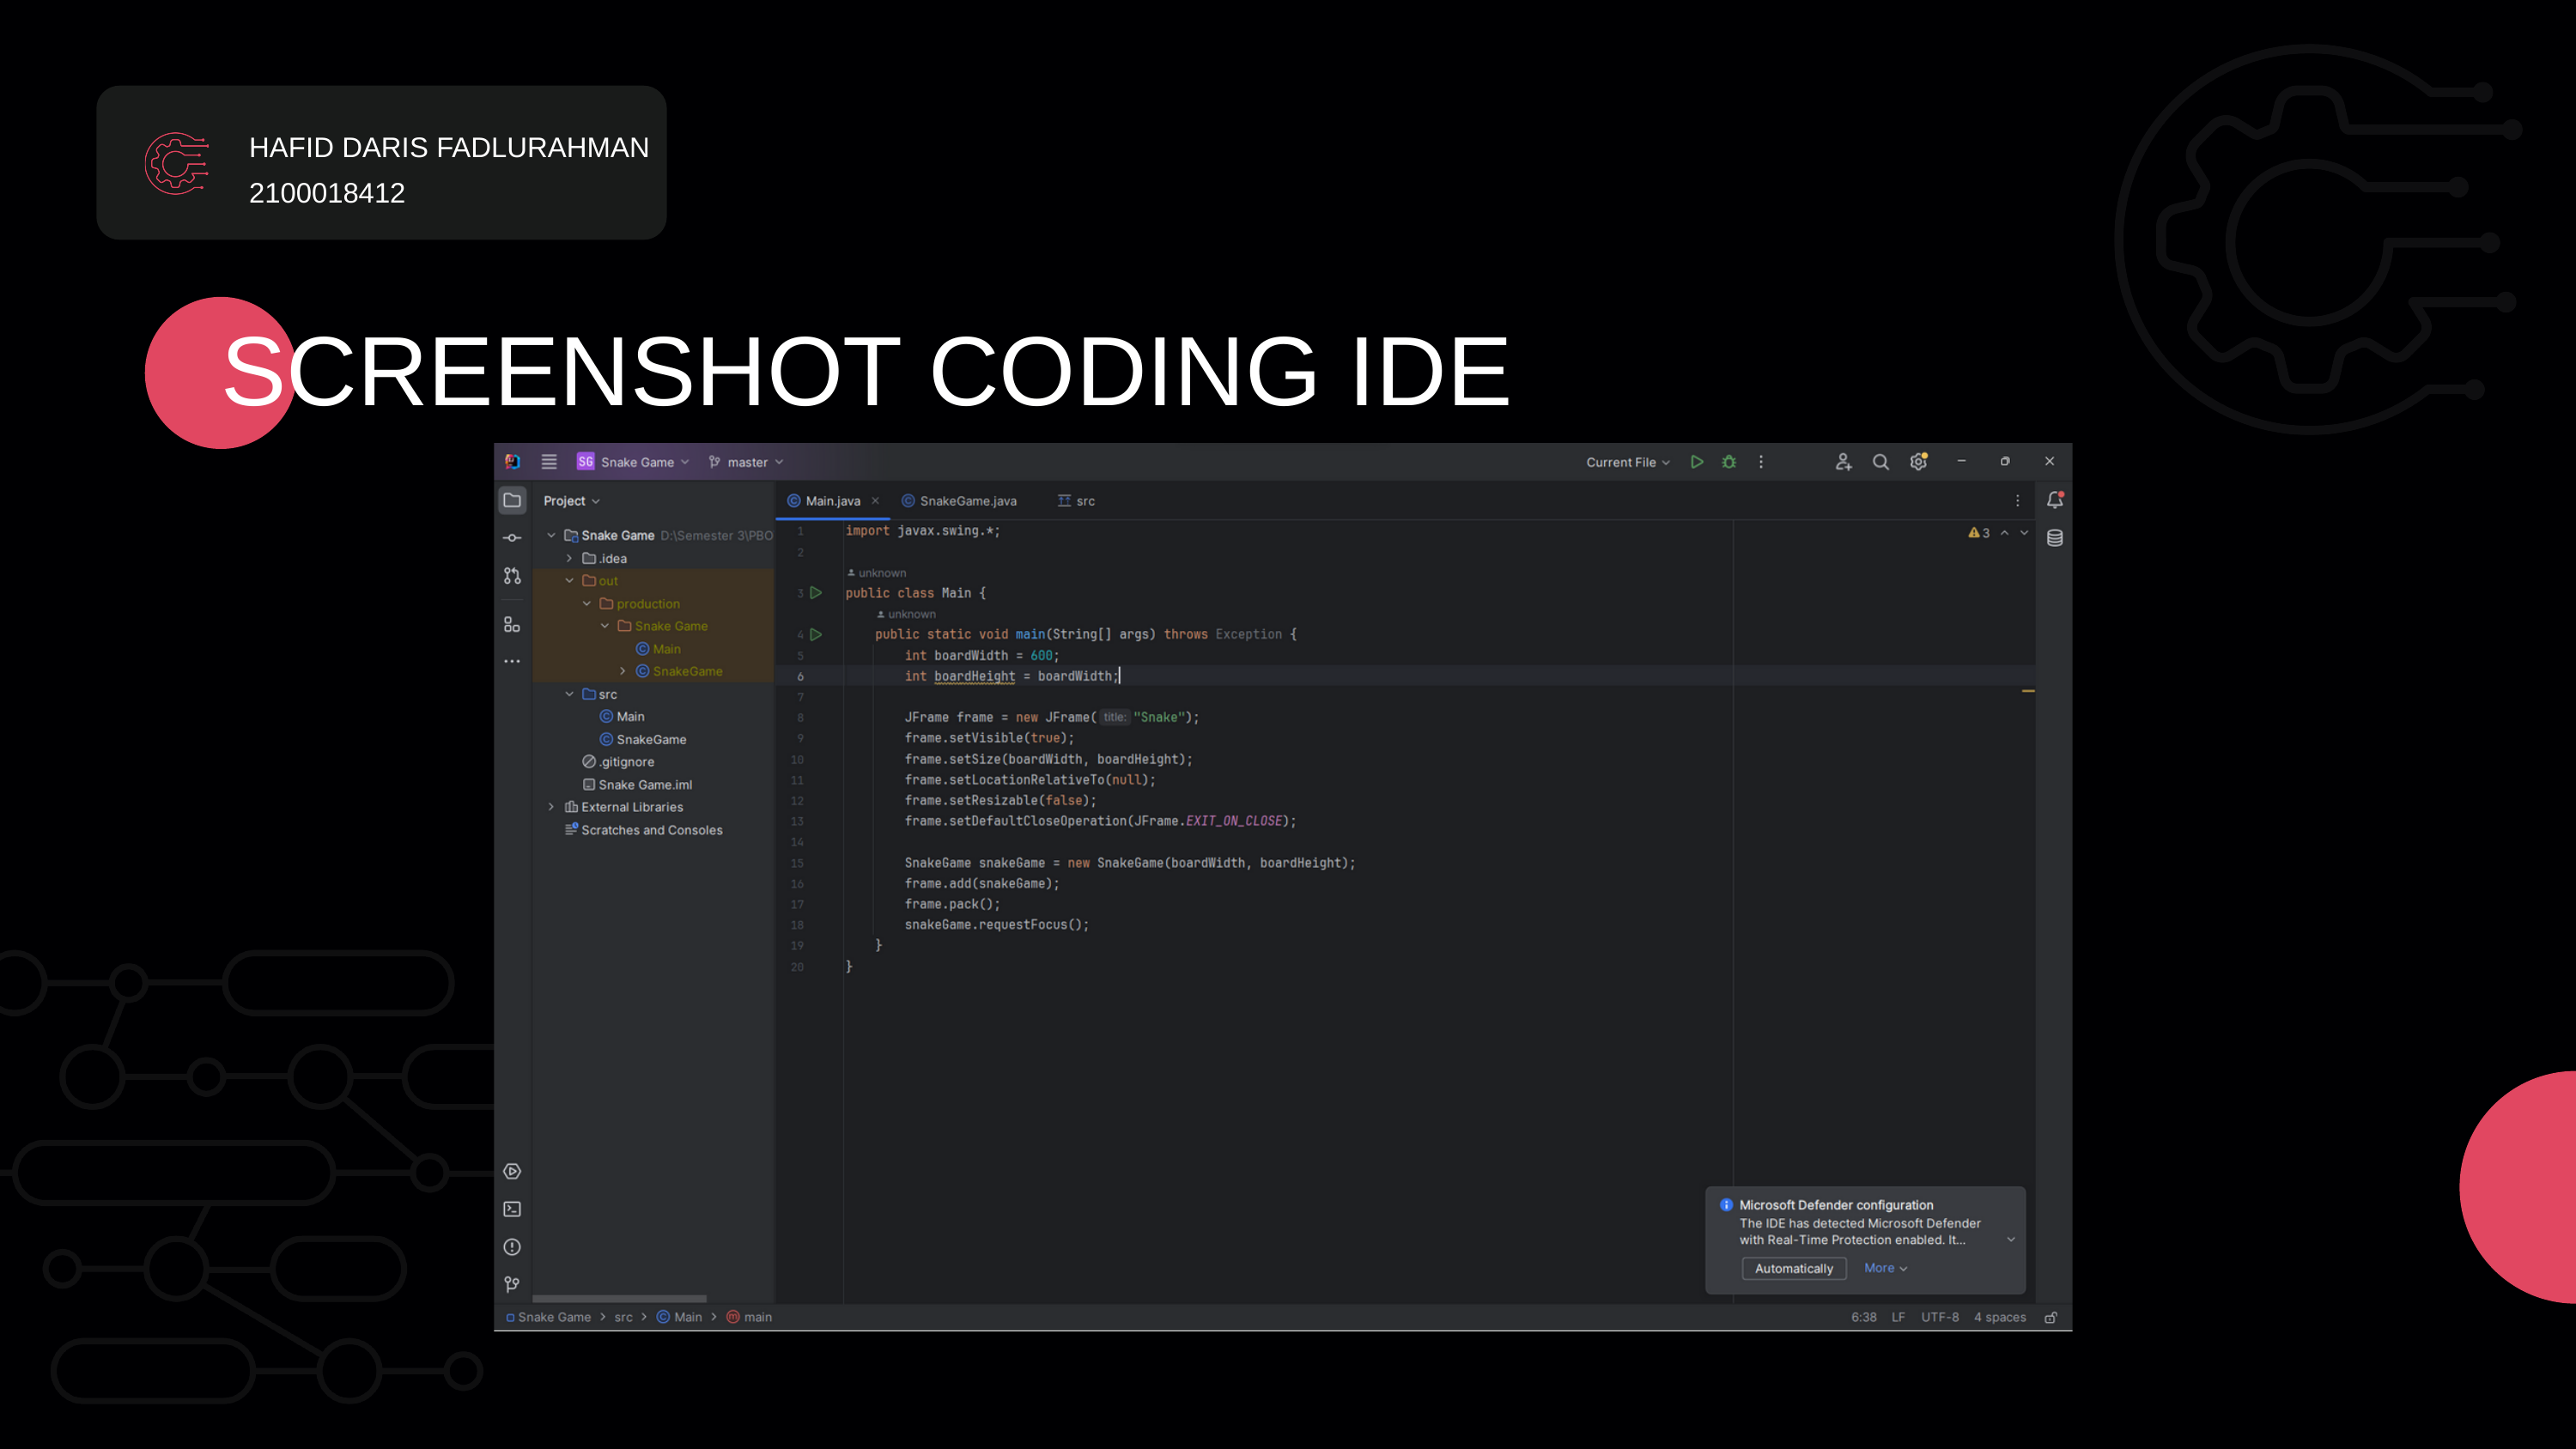

HAFID DARIS FADLURAHMAN

2100018412

SCREENSHOT CODING IDE